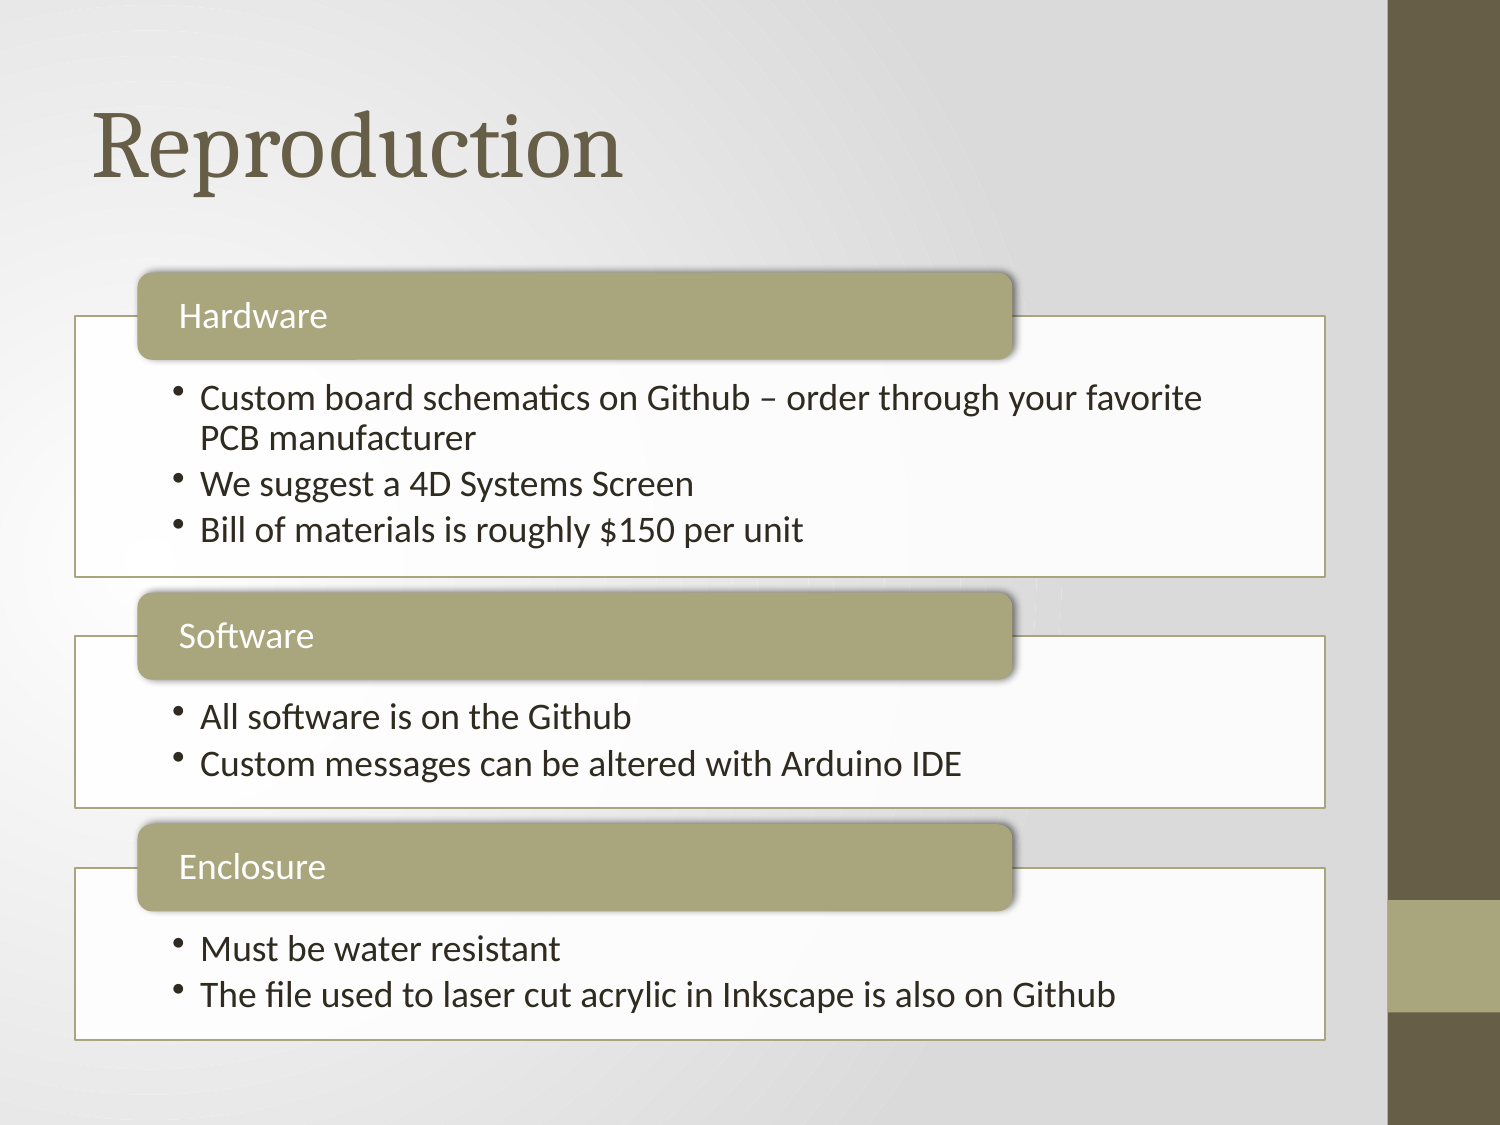

# Reproduction
Custom board schematics on Github – order through your favorite PCB manufacturer
We suggest a 4D Systems Screen
Bill of materials is roughly $150 per unit
Hardware
All software is on the Github
Custom messages can be altered with Arduino IDE
Software
Must be water resistant
The file used to laser cut acrylic in Inkscape is also on Github
Enclosure